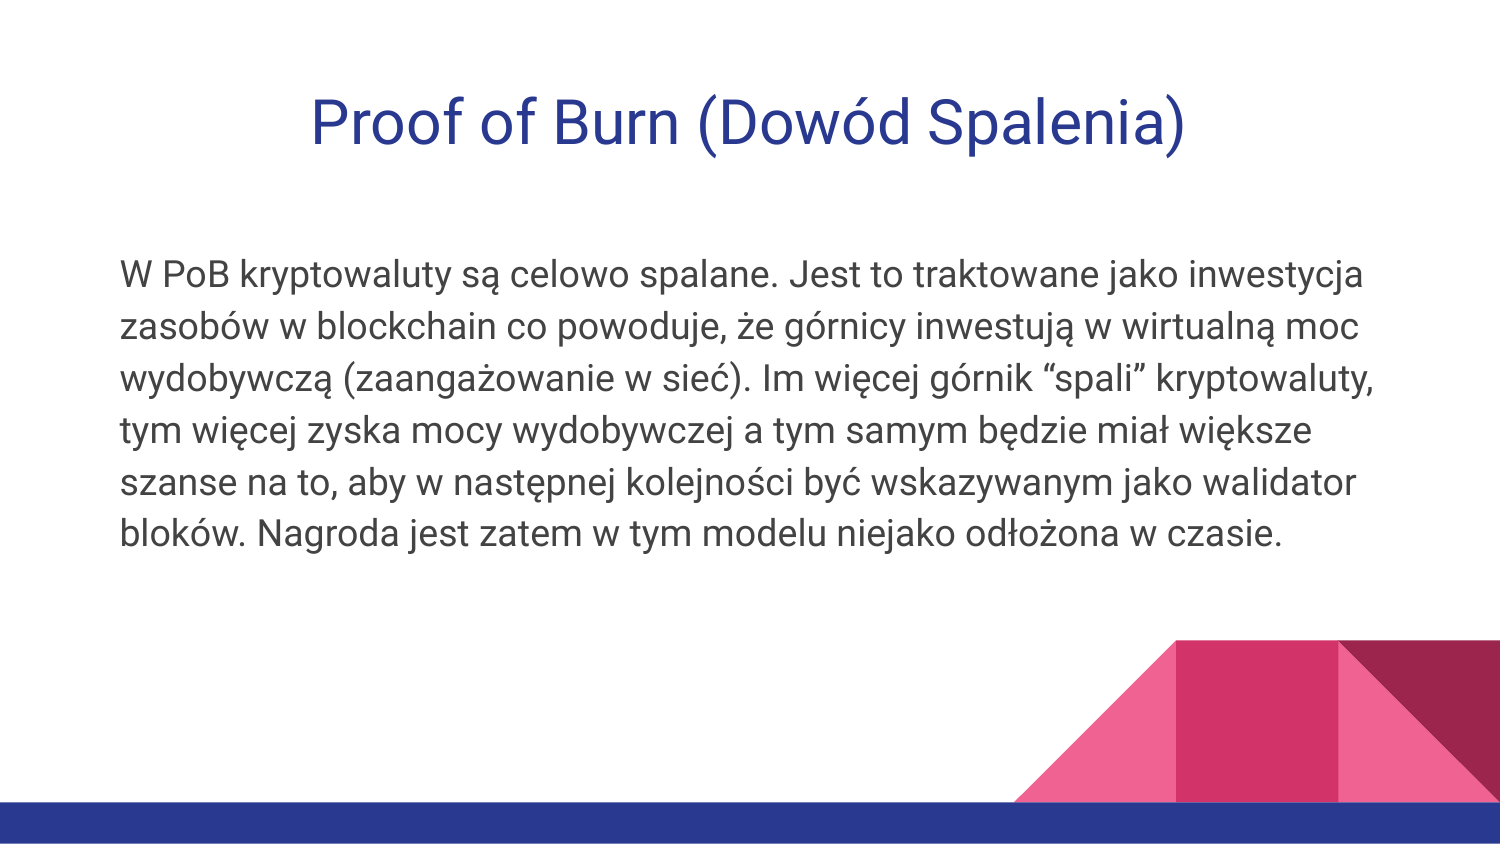

# Proof of Burn (Dowód Spalenia)
W PoB kryptowaluty są celowo spalane. Jest to traktowane jako inwestycja zasobów w blockchain co powoduje, że górnicy inwestują w wirtualną moc wydobywczą (zaangażowanie w sieć). Im więcej górnik “spali” kryptowaluty, tym więcej zyska mocy wydobywczej a tym samym będzie miał większe szanse na to, aby w następnej kolejności być wskazywanym jako walidator bloków. Nagroda jest zatem w tym modelu niejako odłożona w czasie.